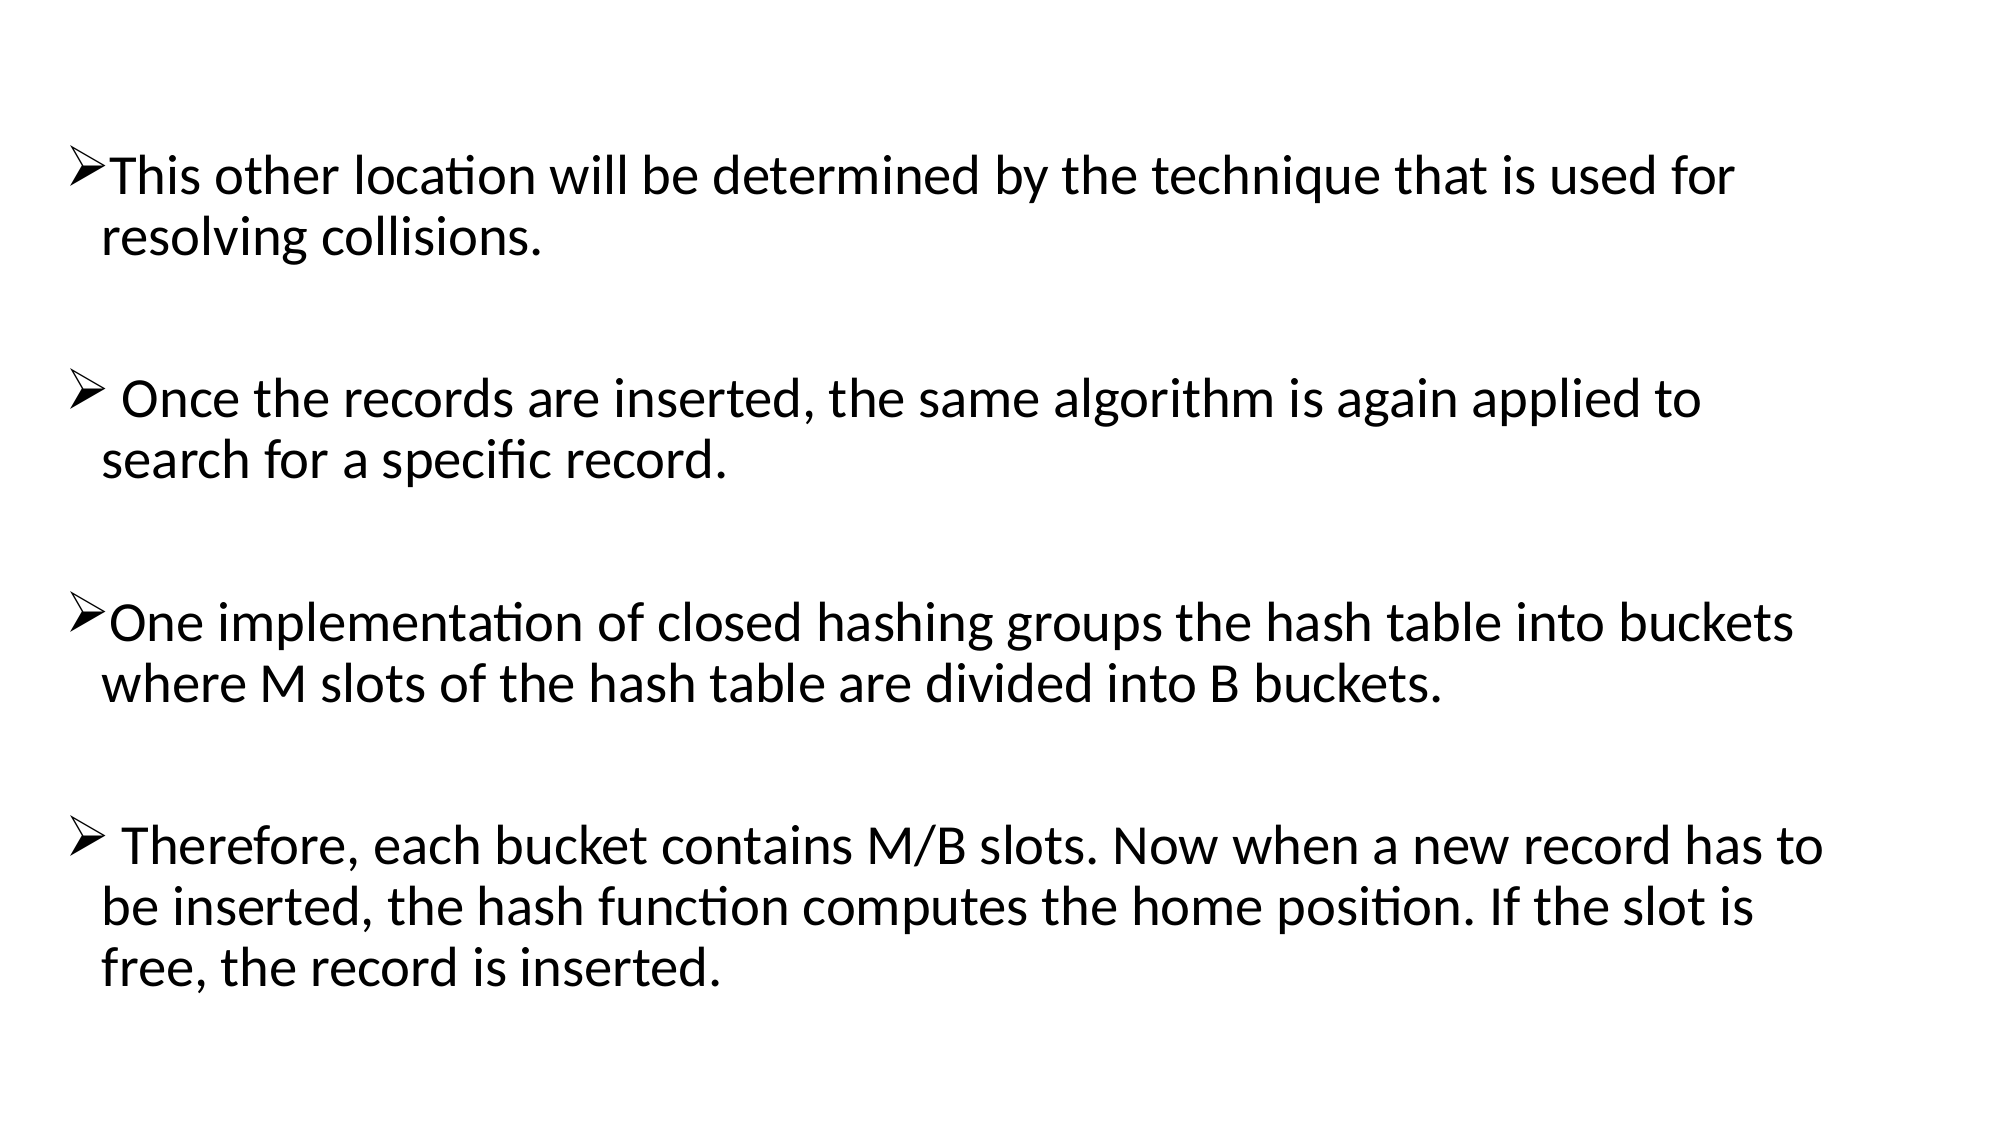

This other location will be determined by the technique that is used for resolving collisions.

 Once the records are inserted, the same algorithm is again applied to search for a specific record.

One implementation of closed hashing groups the hash table into buckets where M slots of the hash table are divided into B buckets.

 Therefore, each bucket contains M/B slots. Now when a new record has to be inserted, the hash function computes the home position. If the slot is free, the record is inserted.